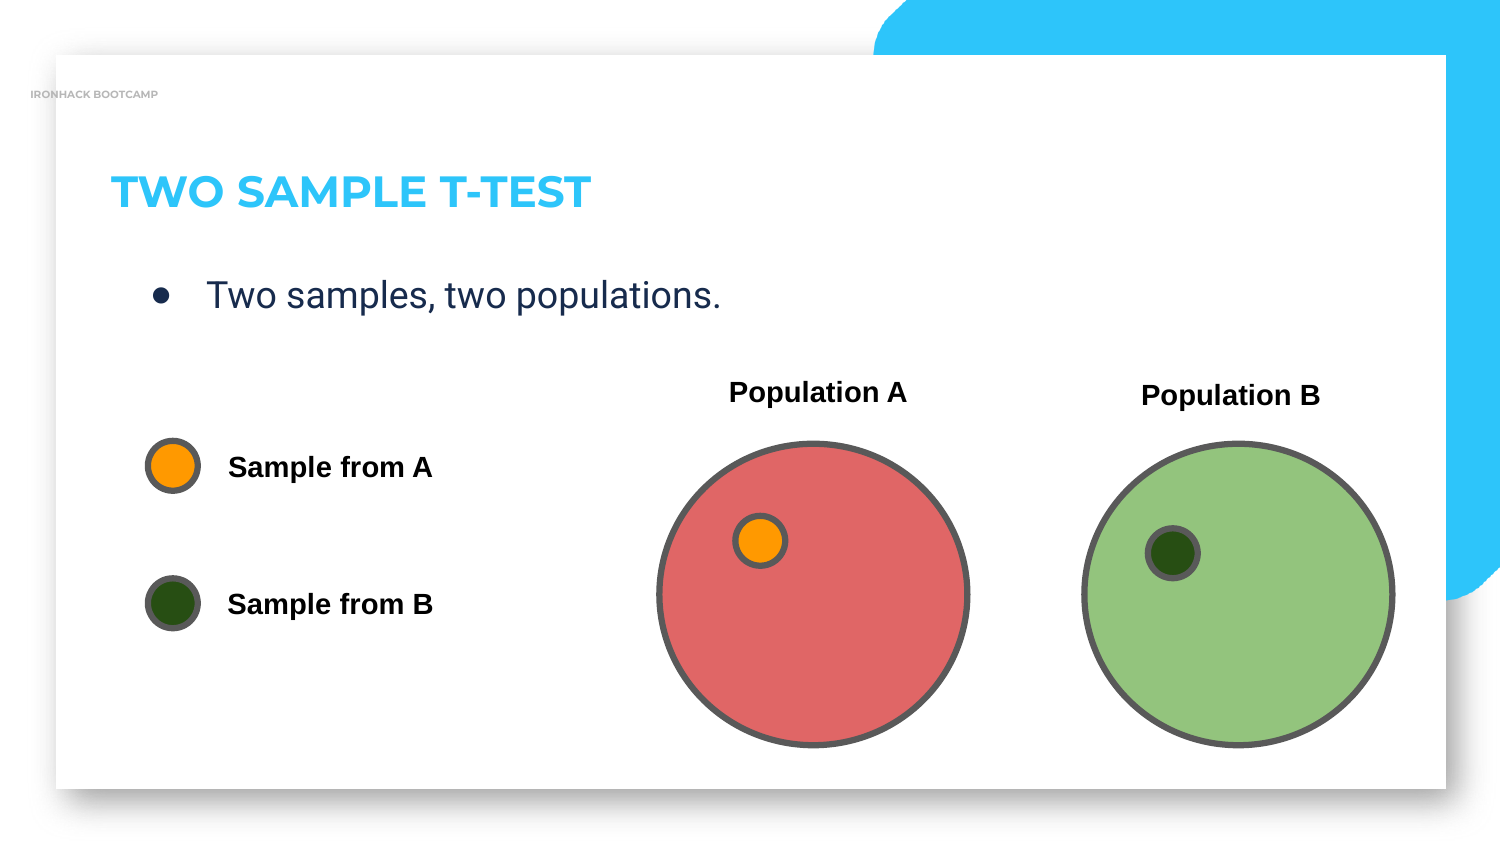

IRONHACK BOOTCAMP
TWO SAMPLE T-TEST
Two samples, two populations.

Population A
Population B
Sample from A

Sample from B